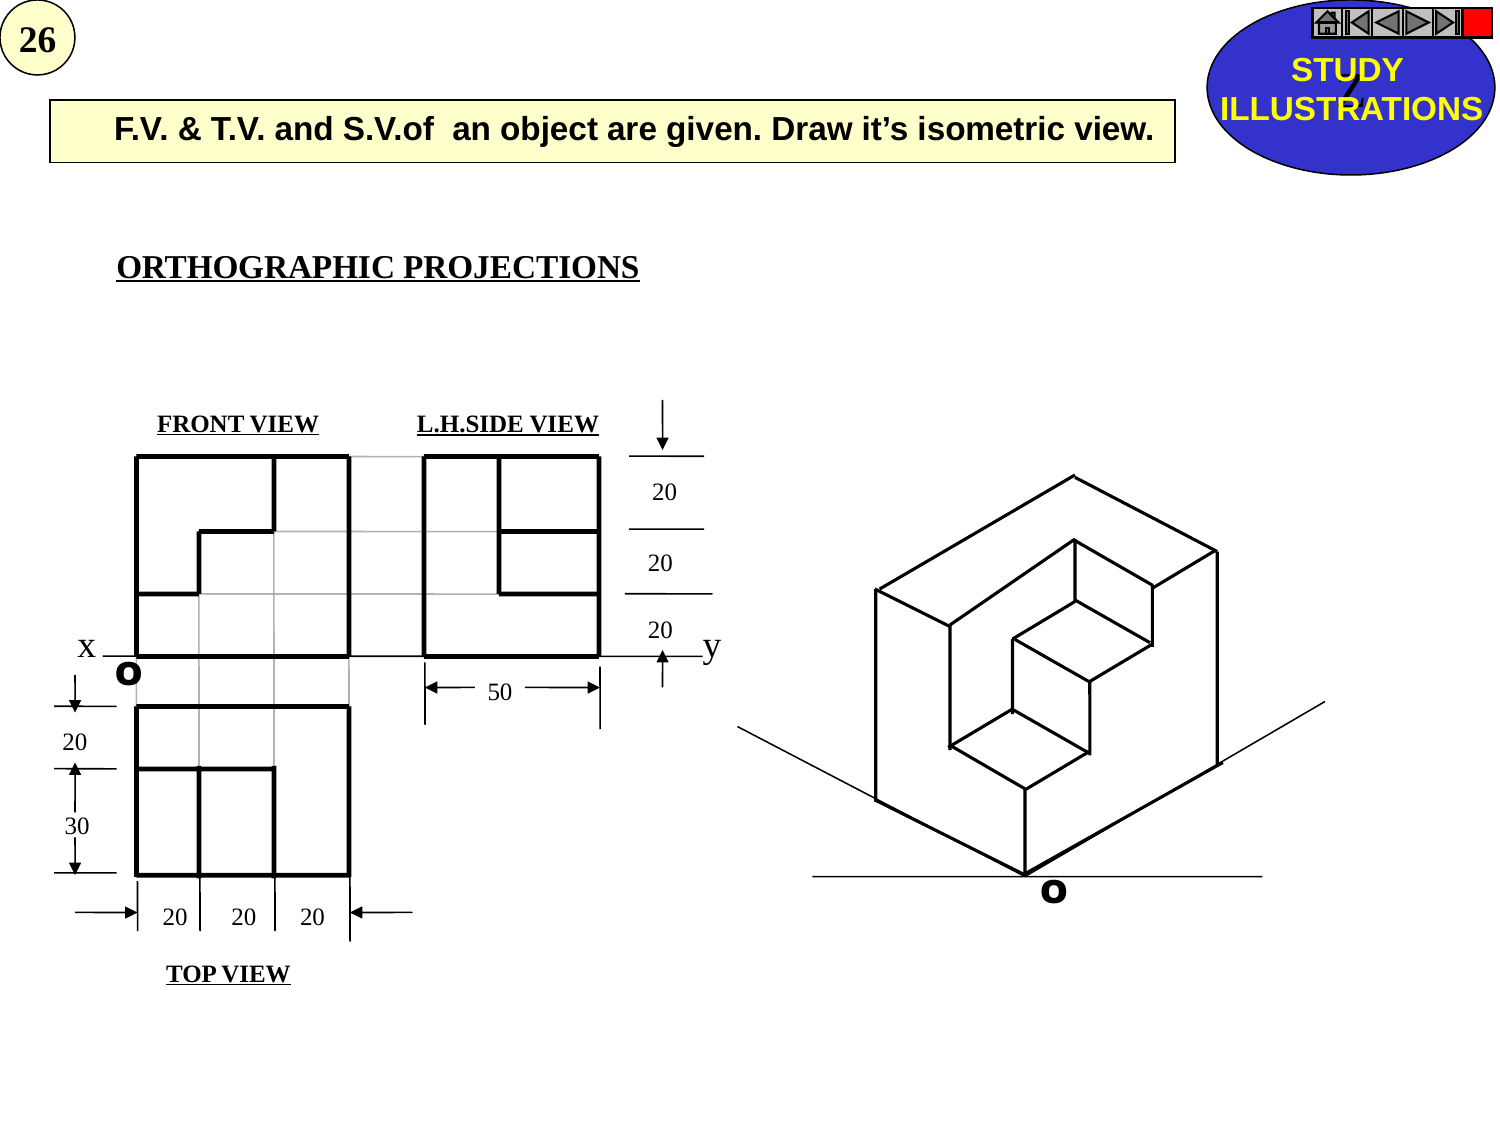

26
Z
STUDY
ILLUSTRATIONS

F.V. & T.V. and S.V.of  an object are given. Draw it’s isometric view.
ORTHOGRAPHIC PROJECTIONS
FRONT VIEW

L.H.SIDE VIEW

20

20

20
x
y

50

20

30

20
20
20

TOP VIEW

O

O